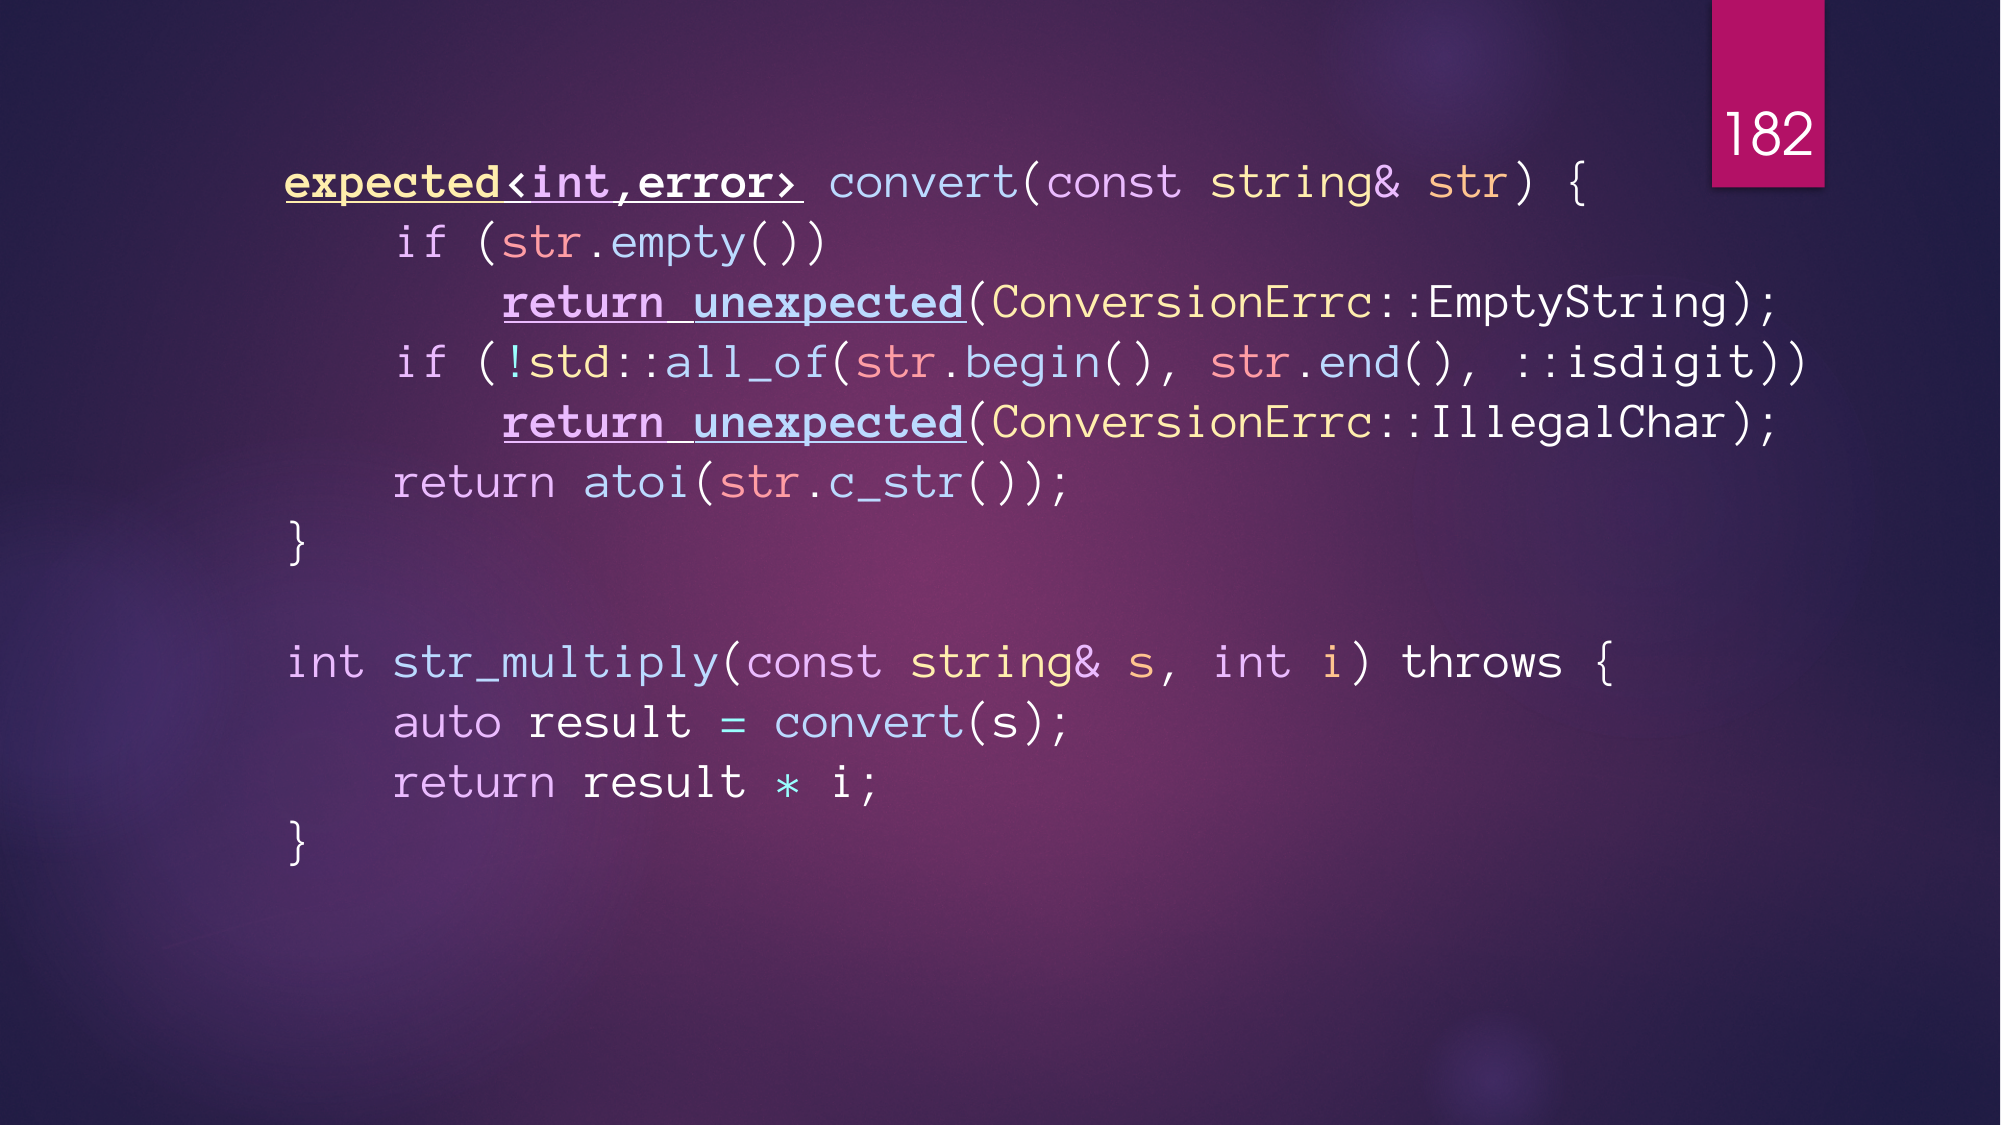

182
expected<int,error> convert(const string& str) {
    if (str.empty())
        return unexpected(ConversionErrc::EmptyString);
    if (!std::all_of(str.begin(), str.end(), ::isdigit))
        return unexpected(ConversionErrc::IllegalChar);
    return atoi(str.c_str());
}
int str_multiply(const string& s, int i) throws {
    auto result = convert(s);
    return result * i;
}